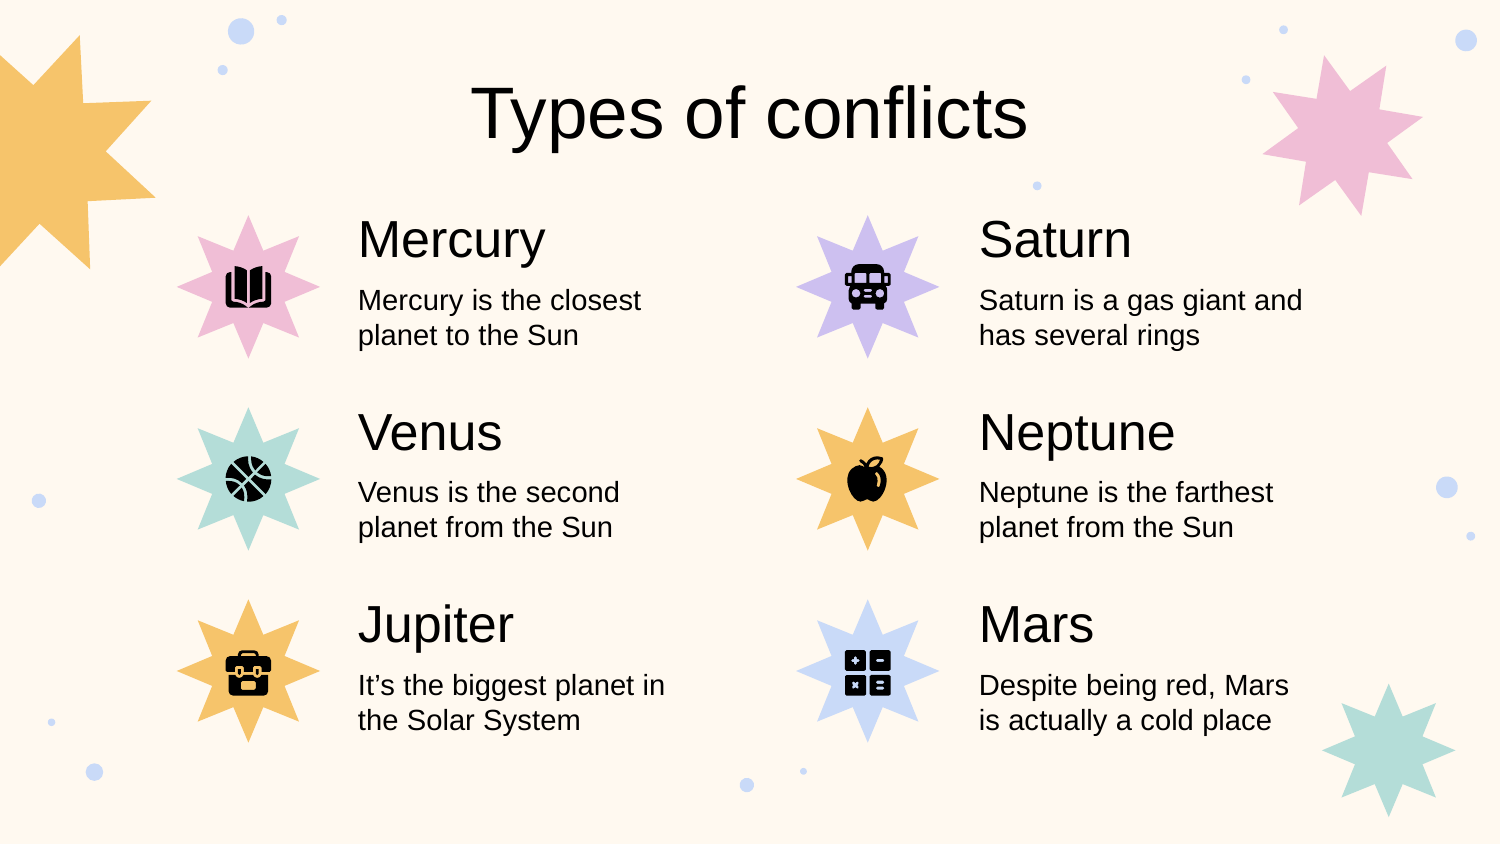

# Types of conflicts
Mercury
Saturn

Mercury is the closest planet to the Sun
Saturn is a gas giant and has several rings
Venus
Neptune

Venus is the second planet from the Sun
Neptune is the farthest planet from the Sun
Jupiter
Mars

It’s the biggest planet in the Solar System
Despite being red, Mars is actually a cold place